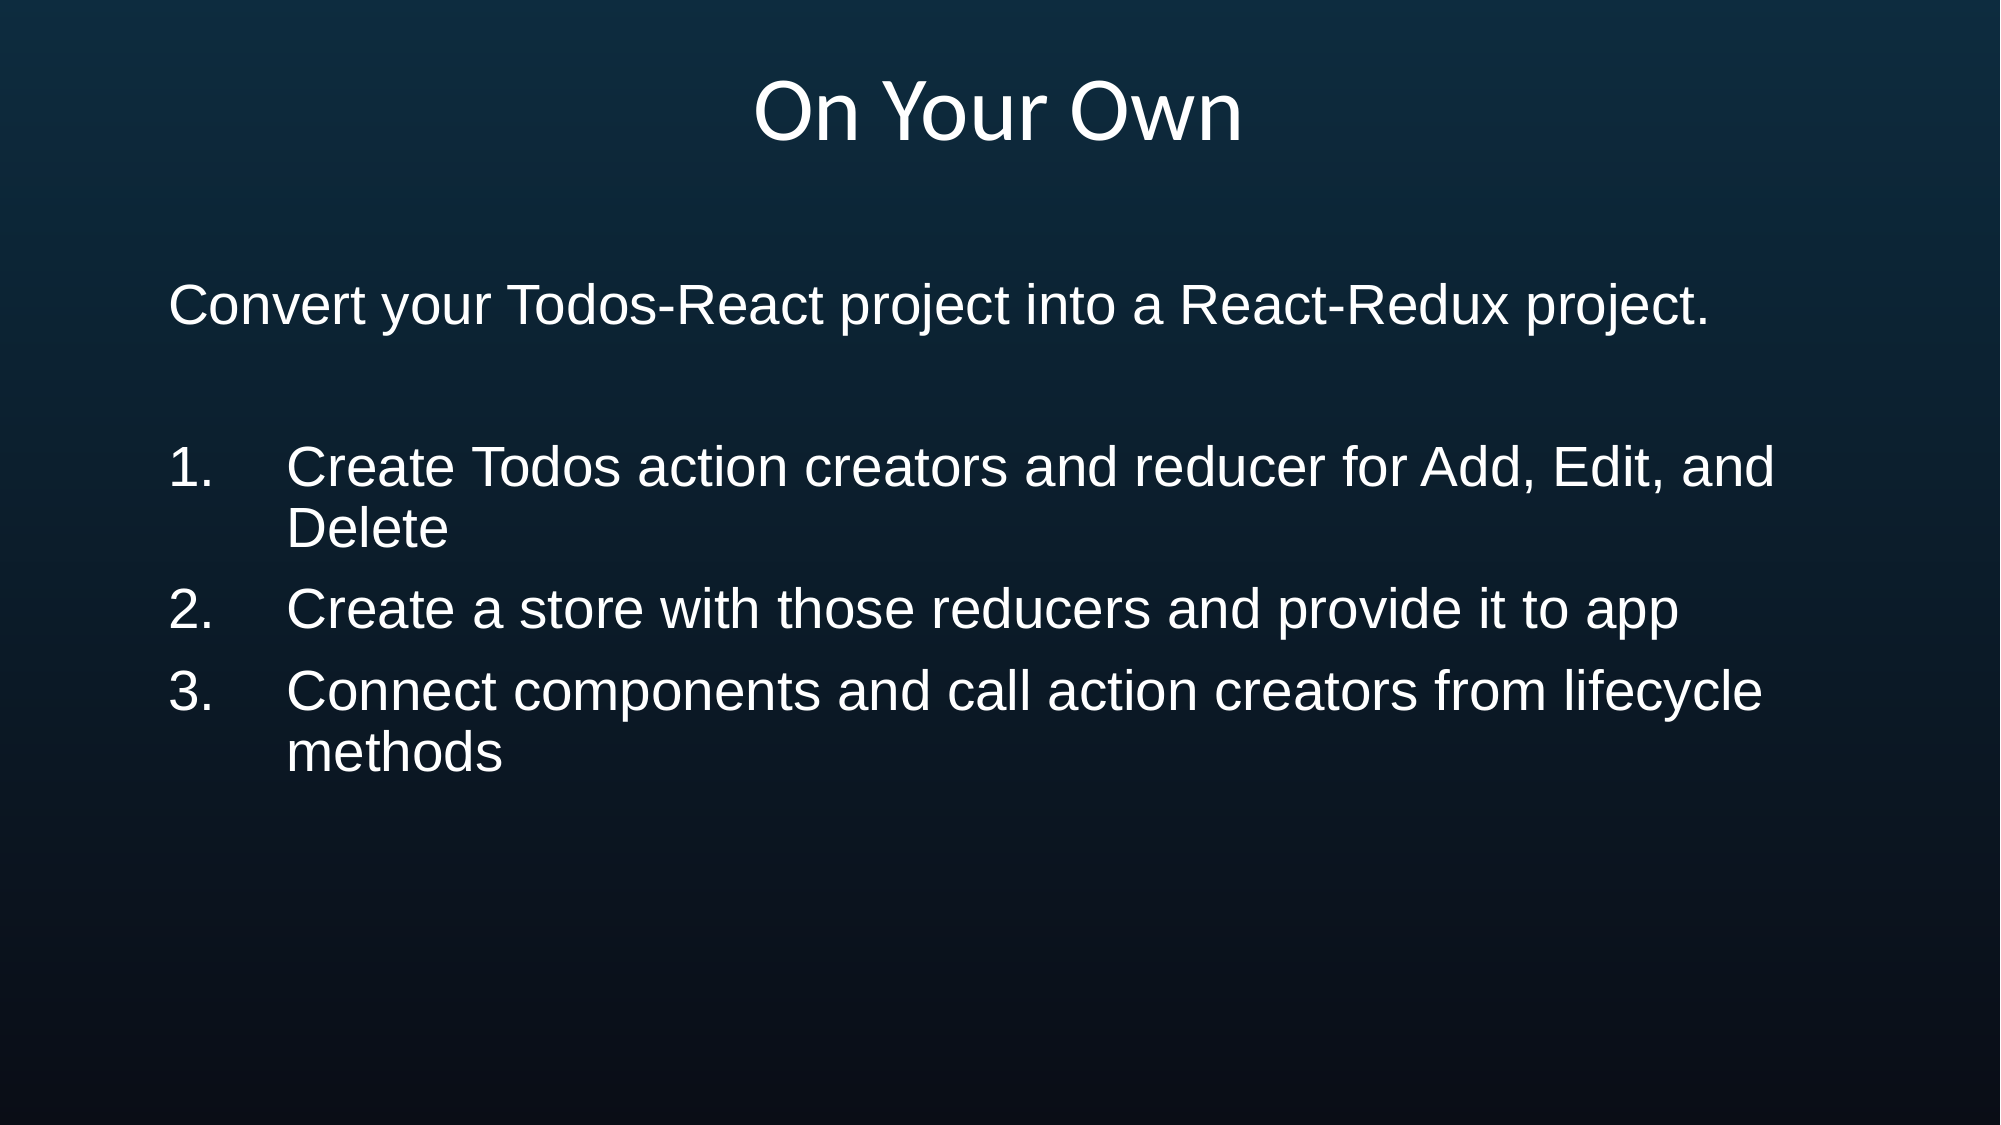

On Your Own
Convert your Todos-React project into a React-Redux project.

Create Todos action creators and reducer for Add, Edit, and Delete
Create a store with those reducers and provide it to app
Connect components and call action creators from lifecycle methods